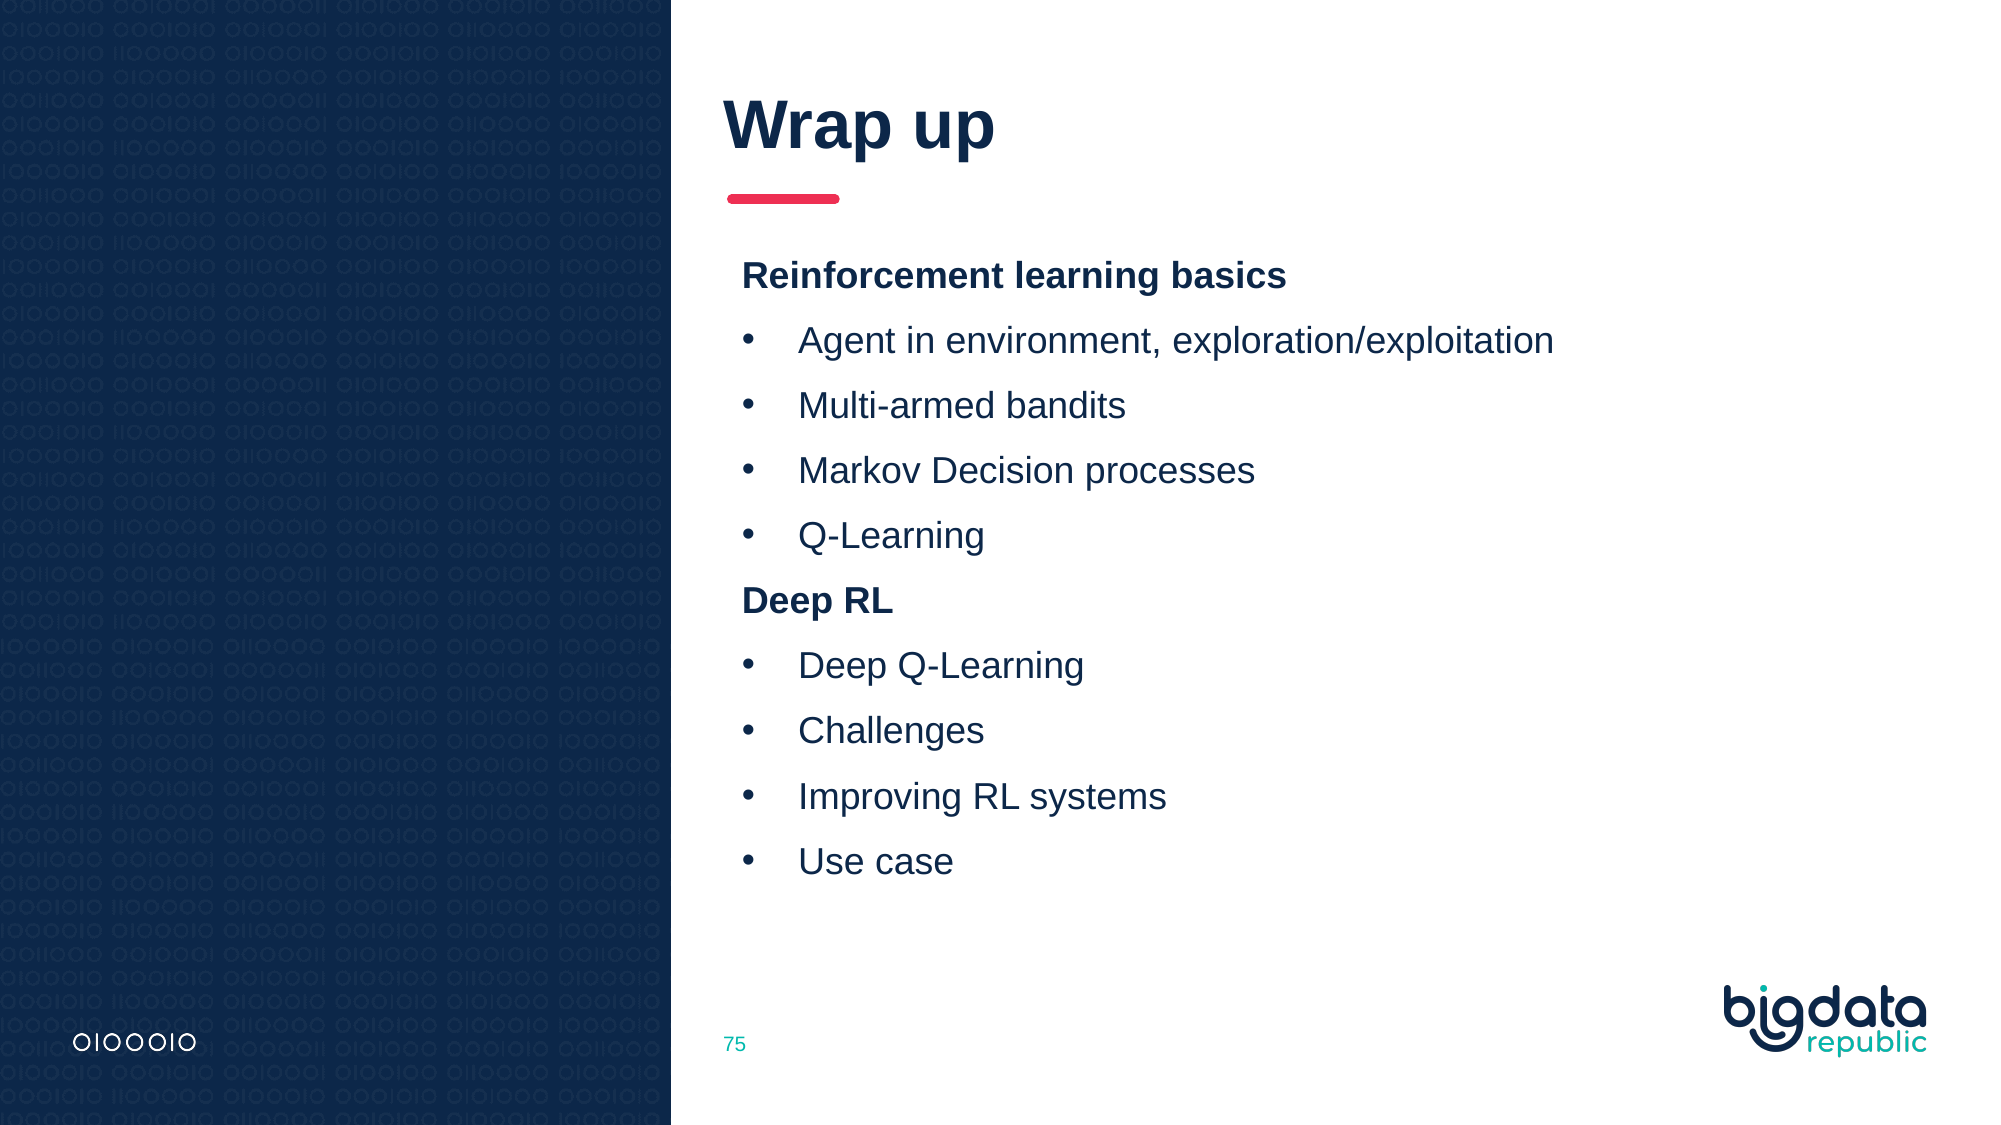

# Wrap up
Reinforcement learning basics
Agent in environment, exploration/exploitation
Multi-armed bandits
Markov Decision processes
Q-Learning
Deep RL
Deep Q-Learning
Challenges
Improving RL systems
Use case
75